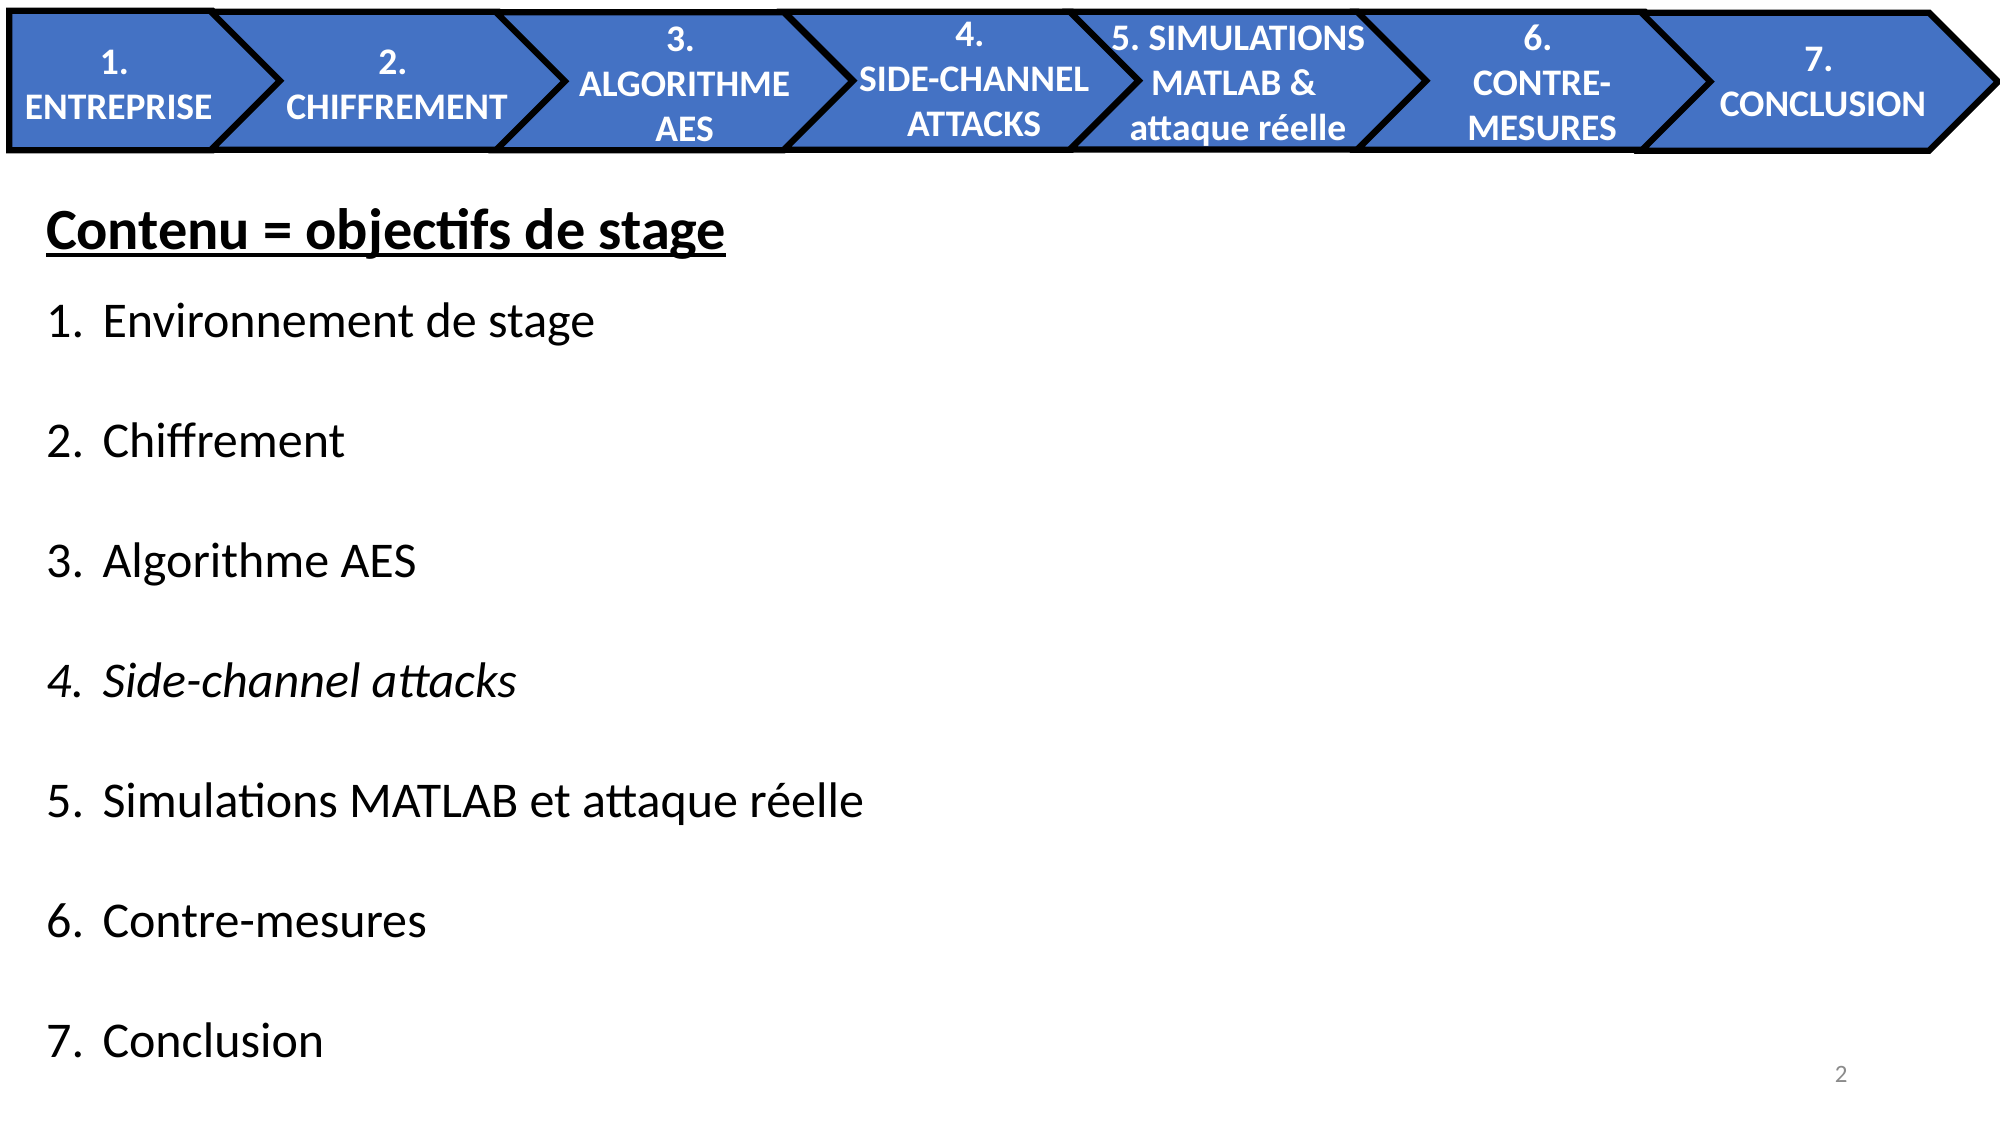

4.
SIDE-CHANNEL ATTACKS
5. SIMULATIONS MATLAB &
attaque réelle
6.
CONTRE-MESURES
3.
ALGORITHME AES

7.
CONCLUSION
4. SIDE-CHANNEL ATTACKS
3. ALGORITHME AES
6. CONTRE-MESURES
5. SIMULATIONS MATLAB
1.
ENTREPRISE
2.
CHIFFREMENT
Contenu = objectifs de stage
Environnement de stage

Chiffrement

Algorithme AES

Side-channel attacks

Simulations MATLAB et attaque réelle

Contre-mesures

Conclusion
2